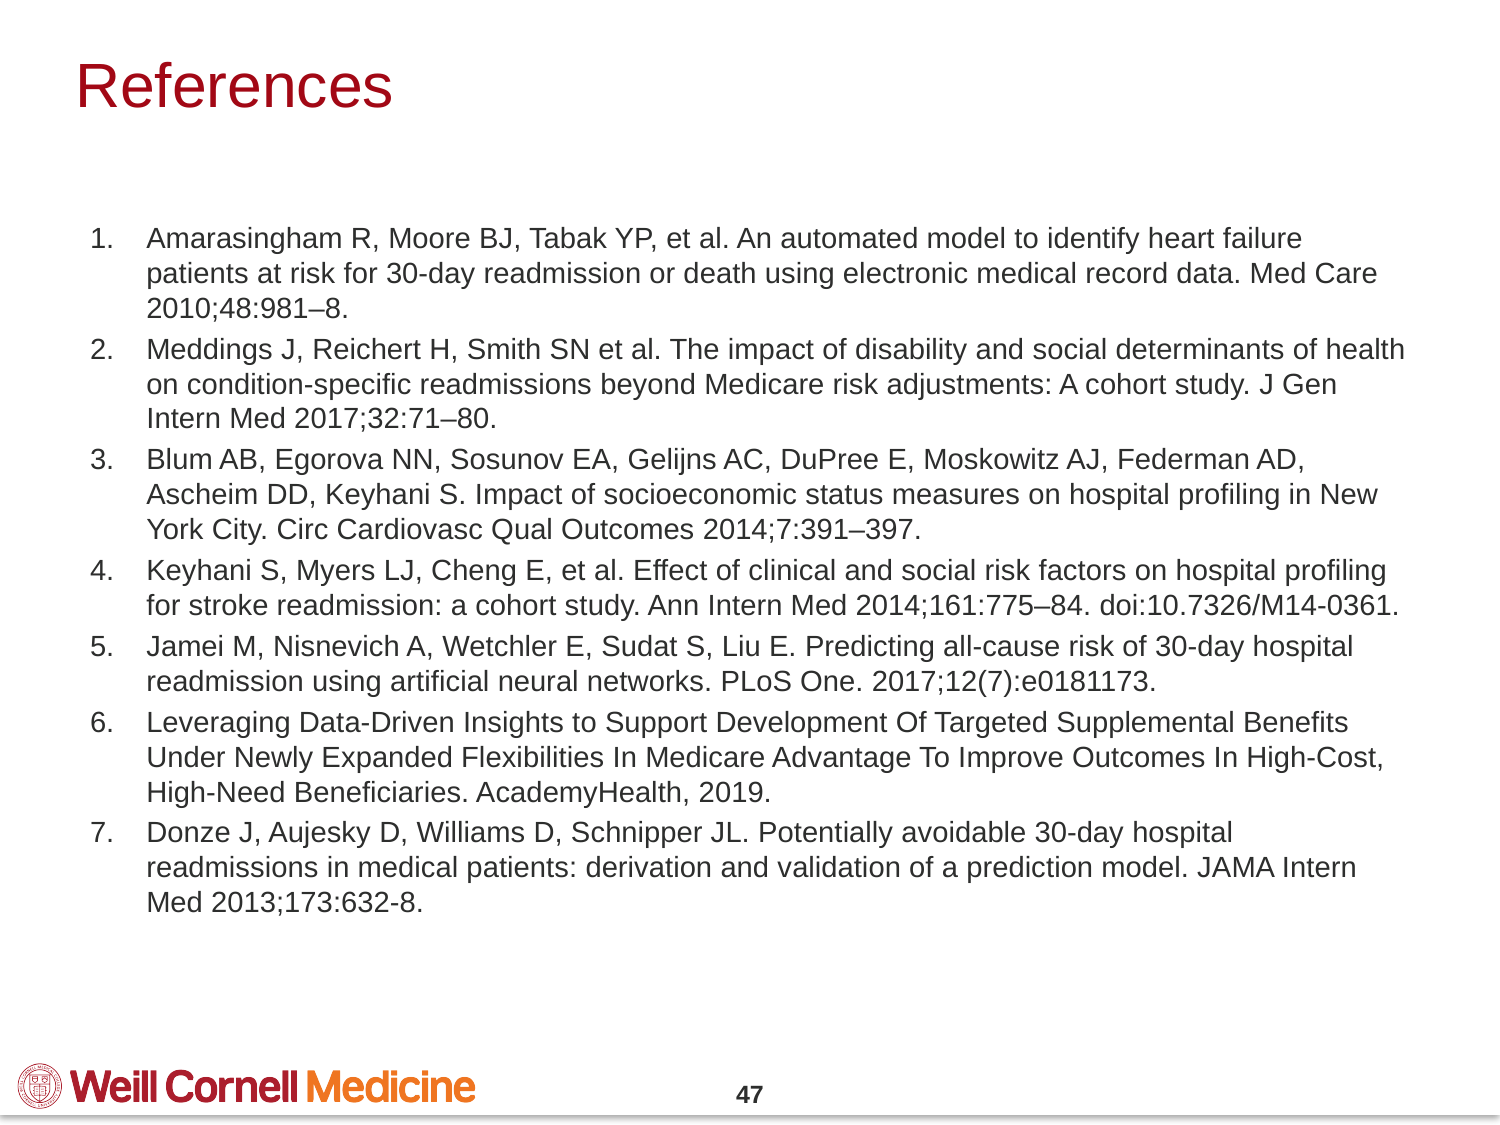

# References
Amarasingham R, Moore BJ, Tabak YP, et al. An automated model to identify heart failure patients at risk for 30-day readmission or death using electronic medical record data. Med Care 2010;48:981–8.
Meddings J, Reichert H, Smith SN et al. The impact of disability and social determinants of health on condition-specific readmissions beyond Medicare risk adjustments: A cohort study. J Gen Intern Med 2017;32:71–80.
Blum AB, Egorova NN, Sosunov EA, Gelijns AC, DuPree E, Moskowitz AJ, Federman AD, Ascheim DD, Keyhani S. Impact of socioeconomic status measures on hospital profiling in New York City. Circ Cardiovasc Qual Outcomes 2014;7:391–397.
Keyhani S, Myers LJ, Cheng E, et al. Effect of clinical and social risk factors on hospital profiling for stroke readmission: a cohort study. Ann Intern Med 2014;161:775–84. doi:10.7326/M14-0361.
Jamei M, Nisnevich A, Wetchler E, Sudat S, Liu E. Predicting all-cause risk of 30-day hospital readmission using artificial neural networks. PLoS One. 2017;12(7):e0181173.
Leveraging Data-Driven Insights to Support Development Of Targeted Supplemental Benefits Under Newly Expanded Flexibilities In Medicare Advantage To Improve Outcomes In High-Cost, High-Need Beneficiaries. AcademyHealth, 2019.
Donze J, Aujesky D, Williams D, Schnipper JL. Potentially avoidable 30-day hospital readmissions in medical patients: derivation and validation of a prediction model. JAMA Intern Med 2013;173:632-8.